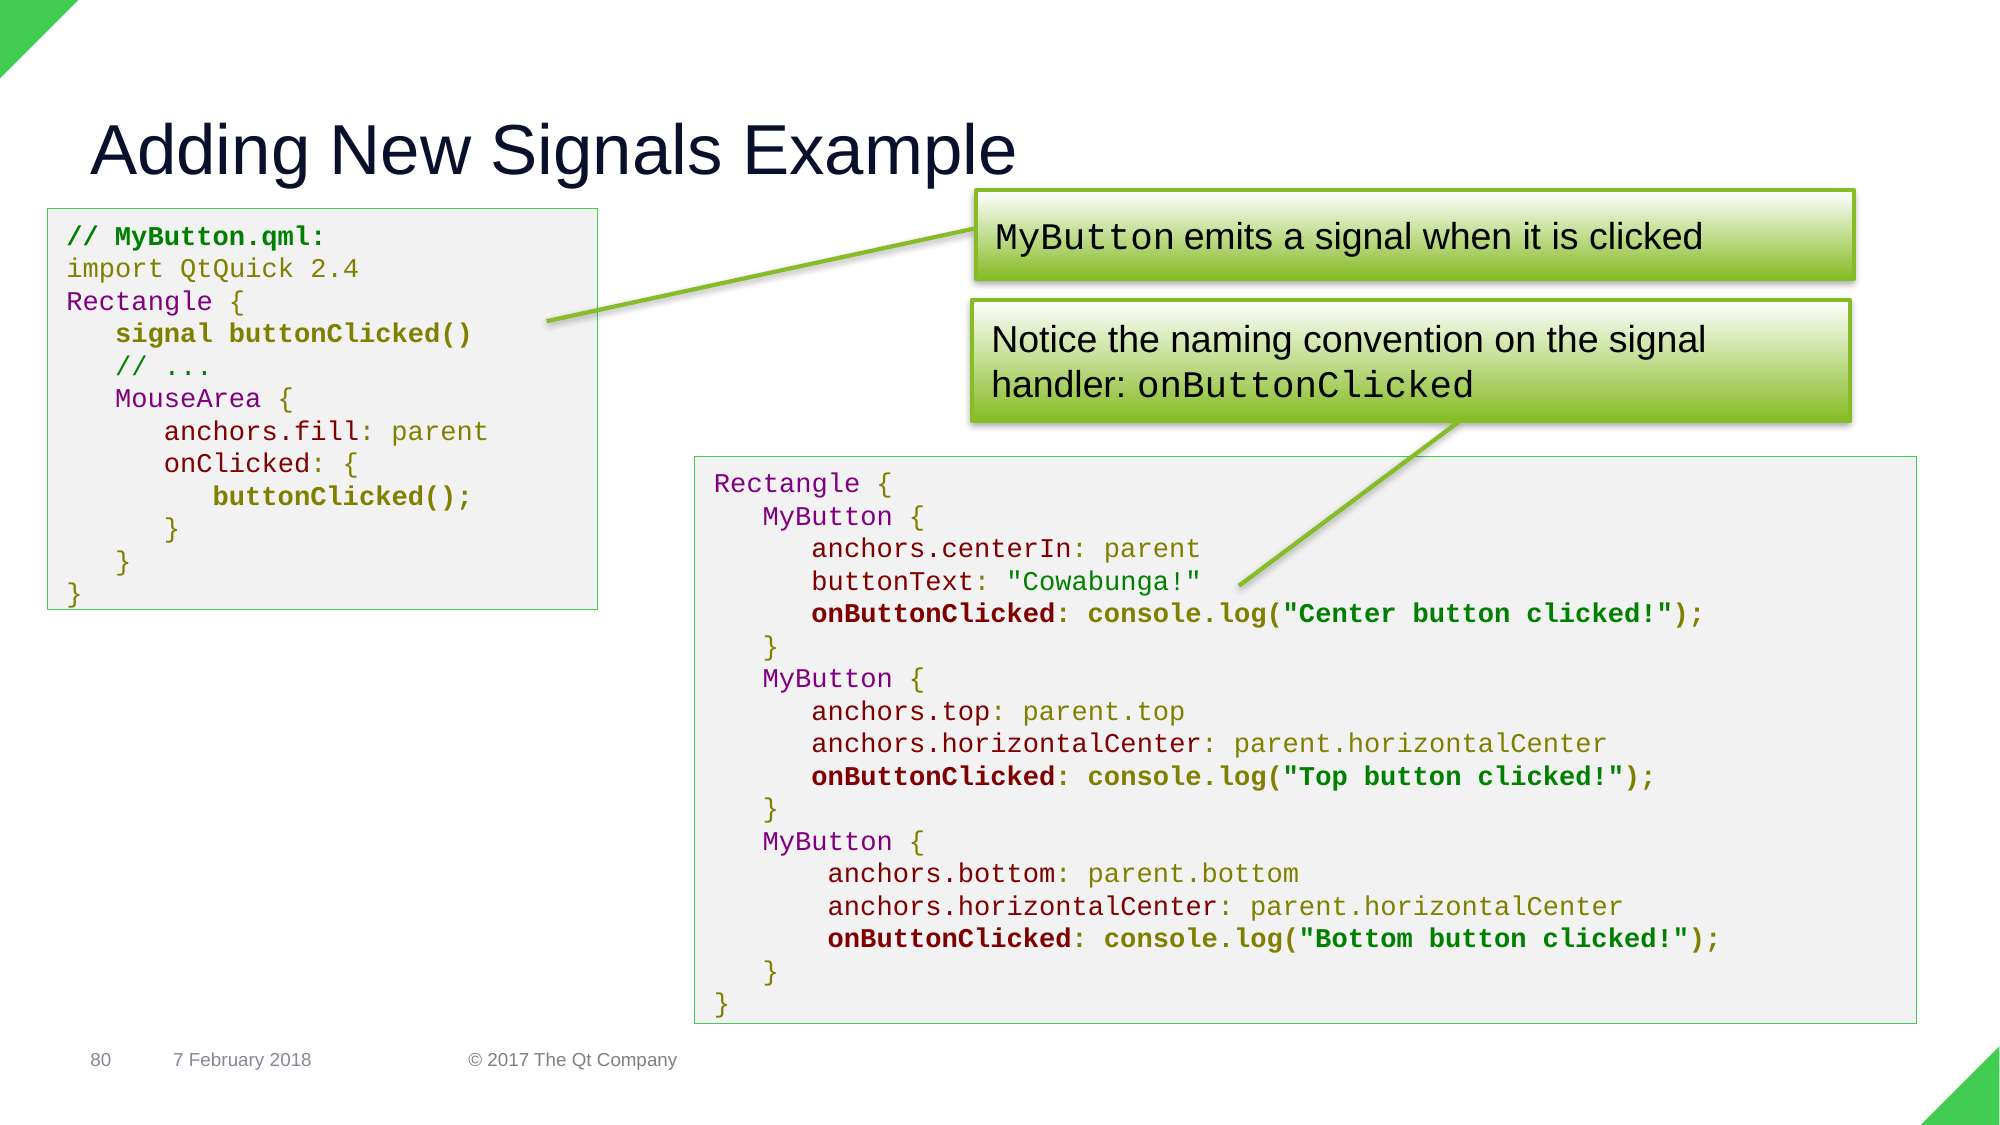

# Adding New Signals Example
MyButton emits a signal when it is clicked
// MyButton.qml:
import QtQuick 2.4
Rectangle {
   signal buttonClicked()
   // ...
   MouseArea {
      anchors.fill: parent
      onClicked: {
         buttonClicked();
      }
   }
}
Notice the naming convention on the signal handler: onButtonClicked
Rectangle {
   MyButton {
      anchors.centerIn: parent
      buttonText: "Cowabunga!"
      onButtonClicked: console.log("Center button clicked!");
   }
   MyButton {
      anchors.top: parent.top
      anchors.horizontalCenter: parent.horizontalCenter
      onButtonClicked: console.log("Top button clicked!");
   }
   MyButton {
       anchors.bottom: parent.bottom
       anchors.horizontalCenter: parent.horizontalCenter
       onButtonClicked: console.log("Bottom button clicked!");
   }
}
7 February 2018
80
© 2017 The Qt Company